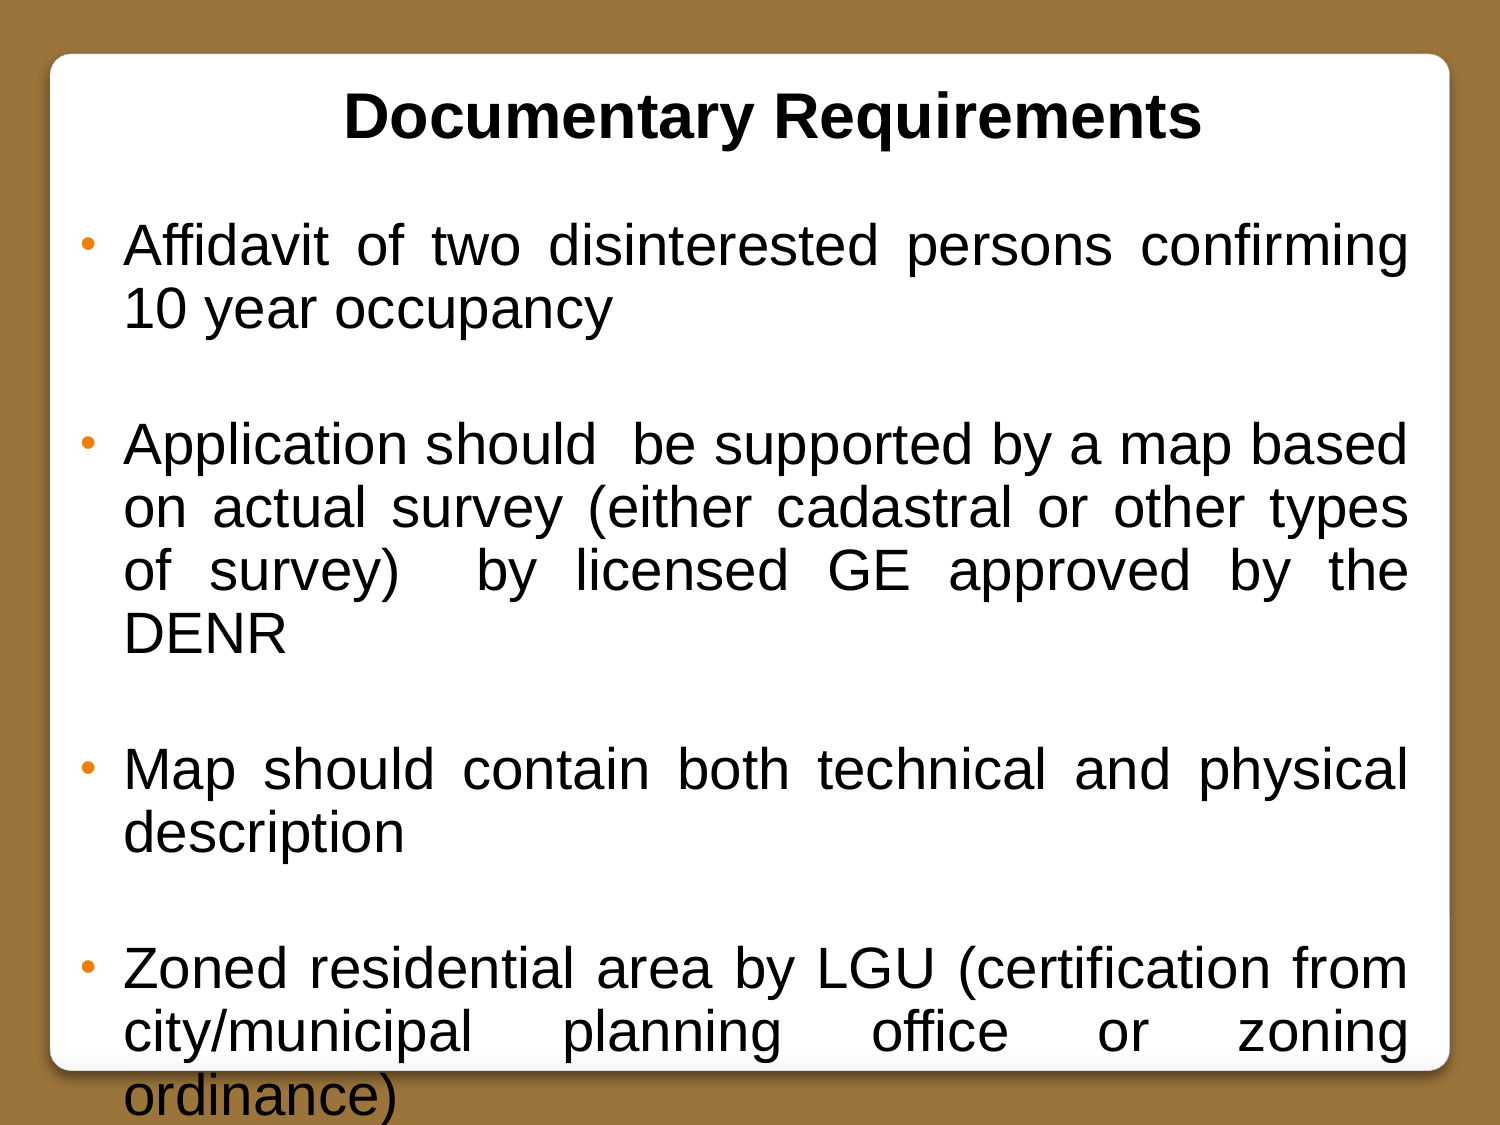

Documentary Requirements
Affidavit of two disinterested persons confirming 10 year occupancy

Application should  be supported by a map based on actual survey (either cadastral or other types of survey)  by licensed GE approved by the DENR

Map should contain both technical and physical description

Zoned residential area by LGU (certification from city/municipal planning office or zoning ordinance)